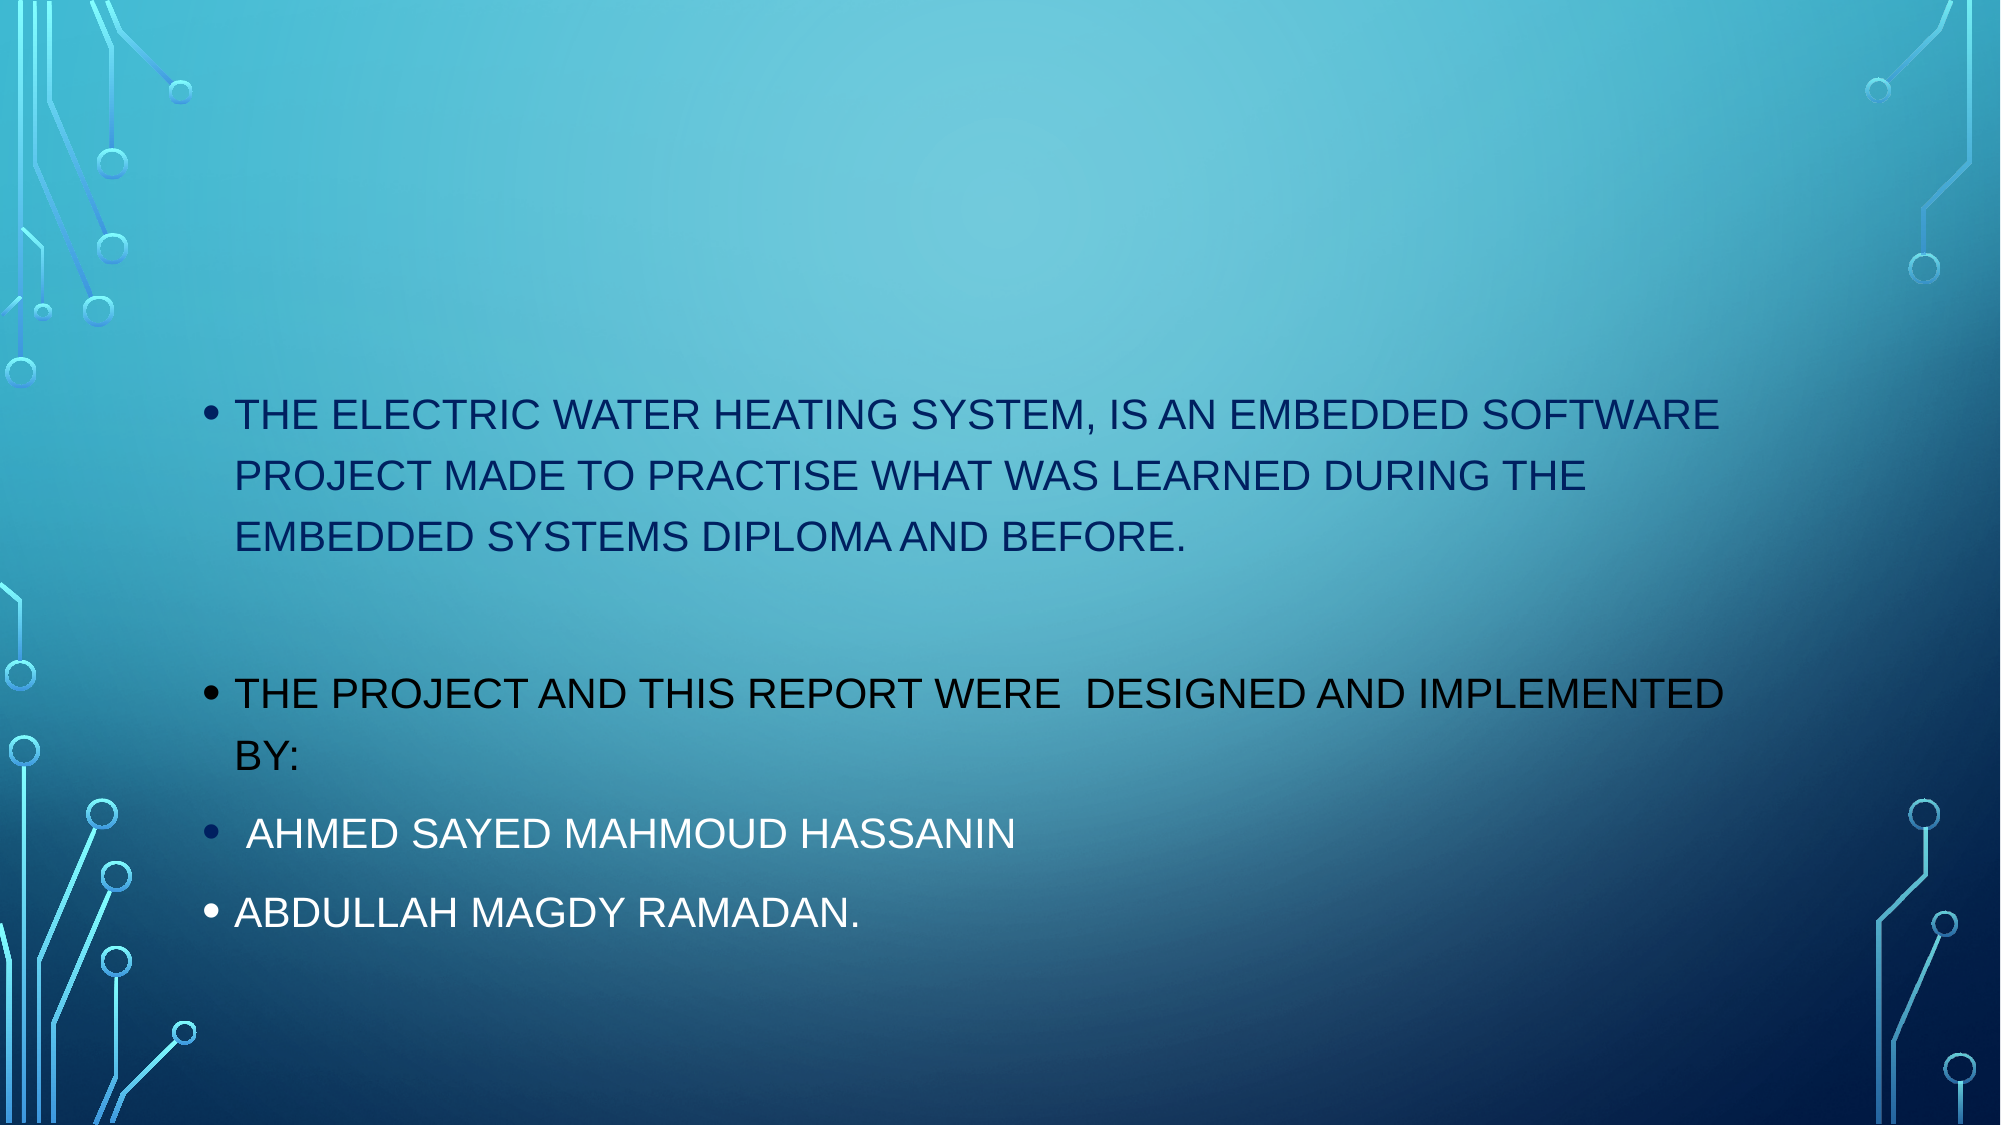

#
THE ELECTRIC WATER HEATING SYSTEM, IS AN EMBEDDED SOFTWARE PROJECT MADE TO PRACTISE WHAT WAS LEARNED DURING THE EMBEDDED SYSTEMS DIPLOMA AND BEFORE.

THE PROJECT AND THIS REPORT WERE  DESIGNED AND IMPLEMENTED BY:
 AHMED SAYED MAHMOUD HASSANIN
ABDULLAH MAGDY RAMADAN.